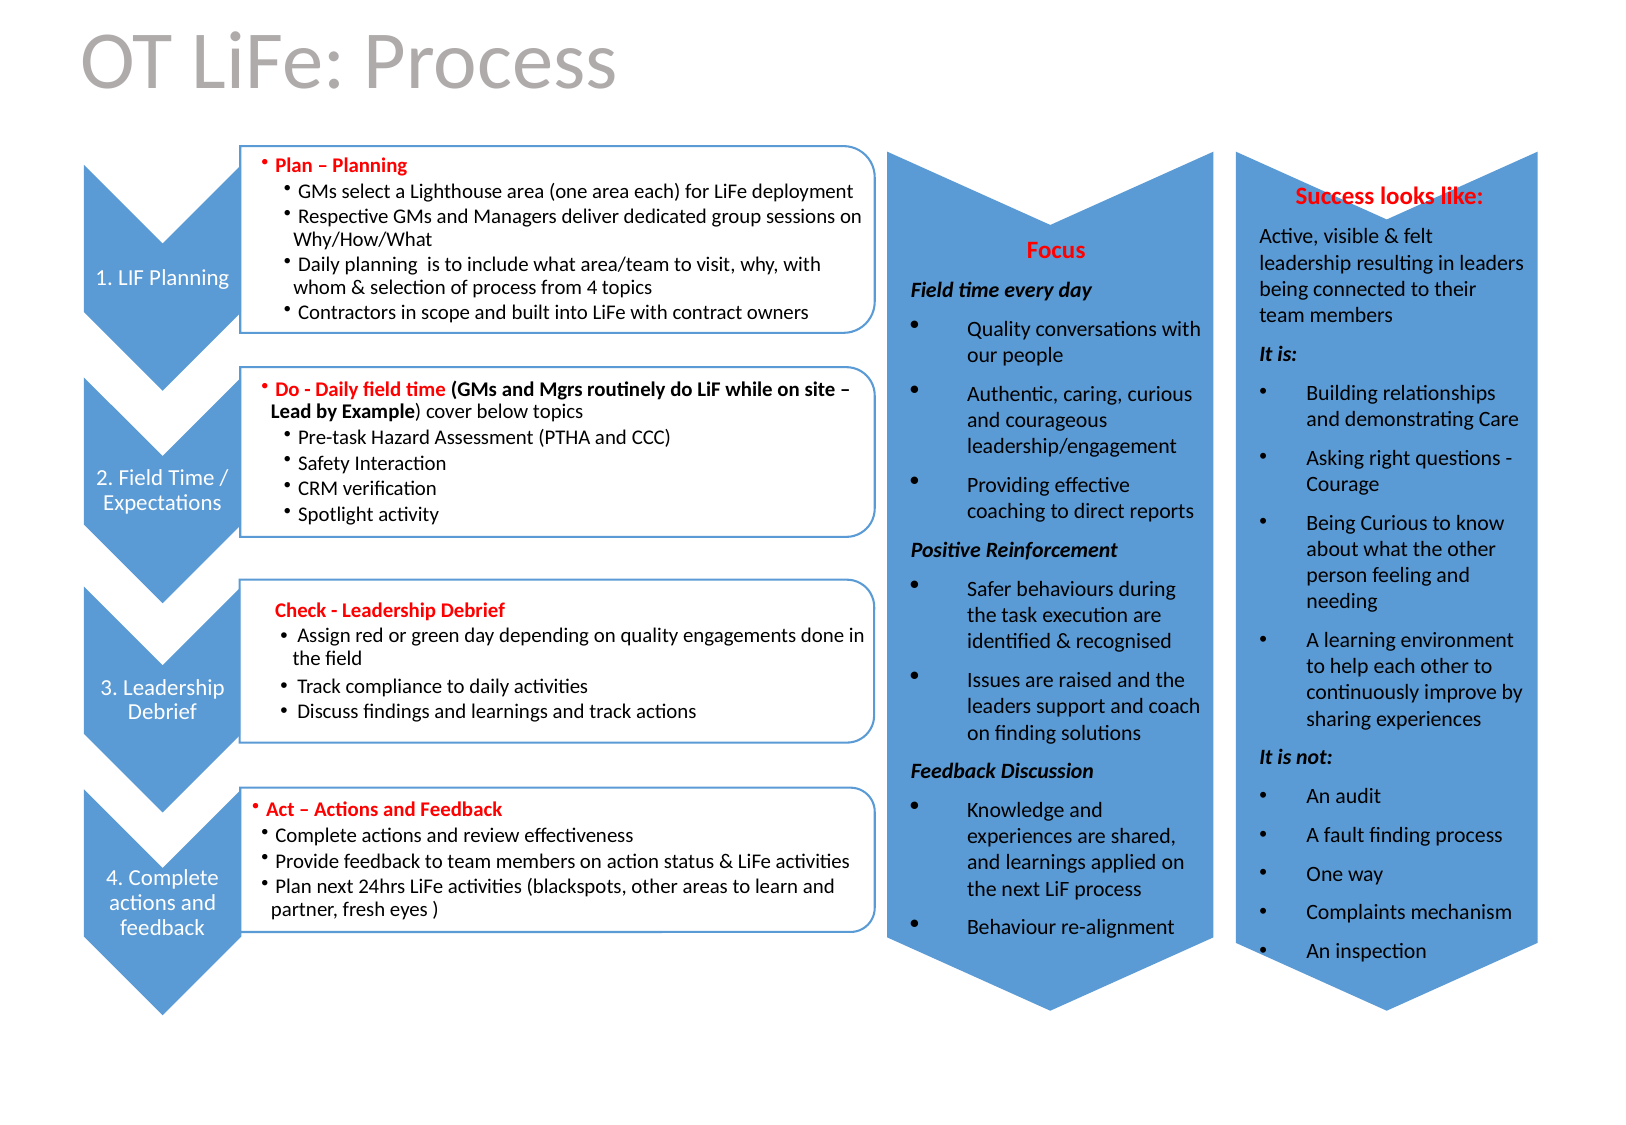

OT LiFe: Process
1. LIF Planning
 Plan – Planning
 GMs select a Lighthouse area (one area each) for LiFe deployment
 Respective GMs and Managers deliver dedicated group sessions on Why/How/What
 Daily planning  is to include what area/team to visit, why, with whom & selection of process from 4 topics
 Contractors in scope and built into LiFe with contract owners
2. Field Time / Expectations
 Do - Daily field time (GMs and Mgrs routinely do LiF while on site – Lead by Example) cover below topics
 Pre-task Hazard Assessment (PTHA and CCC)
 Safety Interaction
 CRM verification
 Spotlight activity
3. Leadership Debrief
 Check - Leadership Debrief
 Assign red or green day depending on quality engagements done in the field
 Track compliance to daily activities
 Discuss findings and learnings and track actions
4. Complete actions and feedback
 Act – Actions and Feedback
 Complete actions and review effectiveness
 Provide feedback to team members on action status & LiFe activities
 Plan next 24hrs LiFe activities (blackspots, other areas to learn and partner, fresh eyes )
Focus
Field time every day
Quality conversations with our people
Authentic, caring, curious and courageous leadership/engagement
Providing effective coaching to direct reports
Positive Reinforcement
Safer behaviours during the task execution are identified & recognised
Issues are raised and the leaders support and coach on finding solutions
Feedback Discussion
Knowledge and experiences are shared, and learnings applied on the next LiF process
Behaviour re-alignment
Success looks like:
Active, visible & felt leadership resulting in leaders being connected to their team members
It is:
Building relationships and demonstrating Care
Asking right questions - Courage
Being Curious to know about what the other person feeling and needing
A learning environment to help each other to continuously improve by sharing experiences
It is not:
An audit
A fault finding process
One way
Complaints mechanism
An inspection